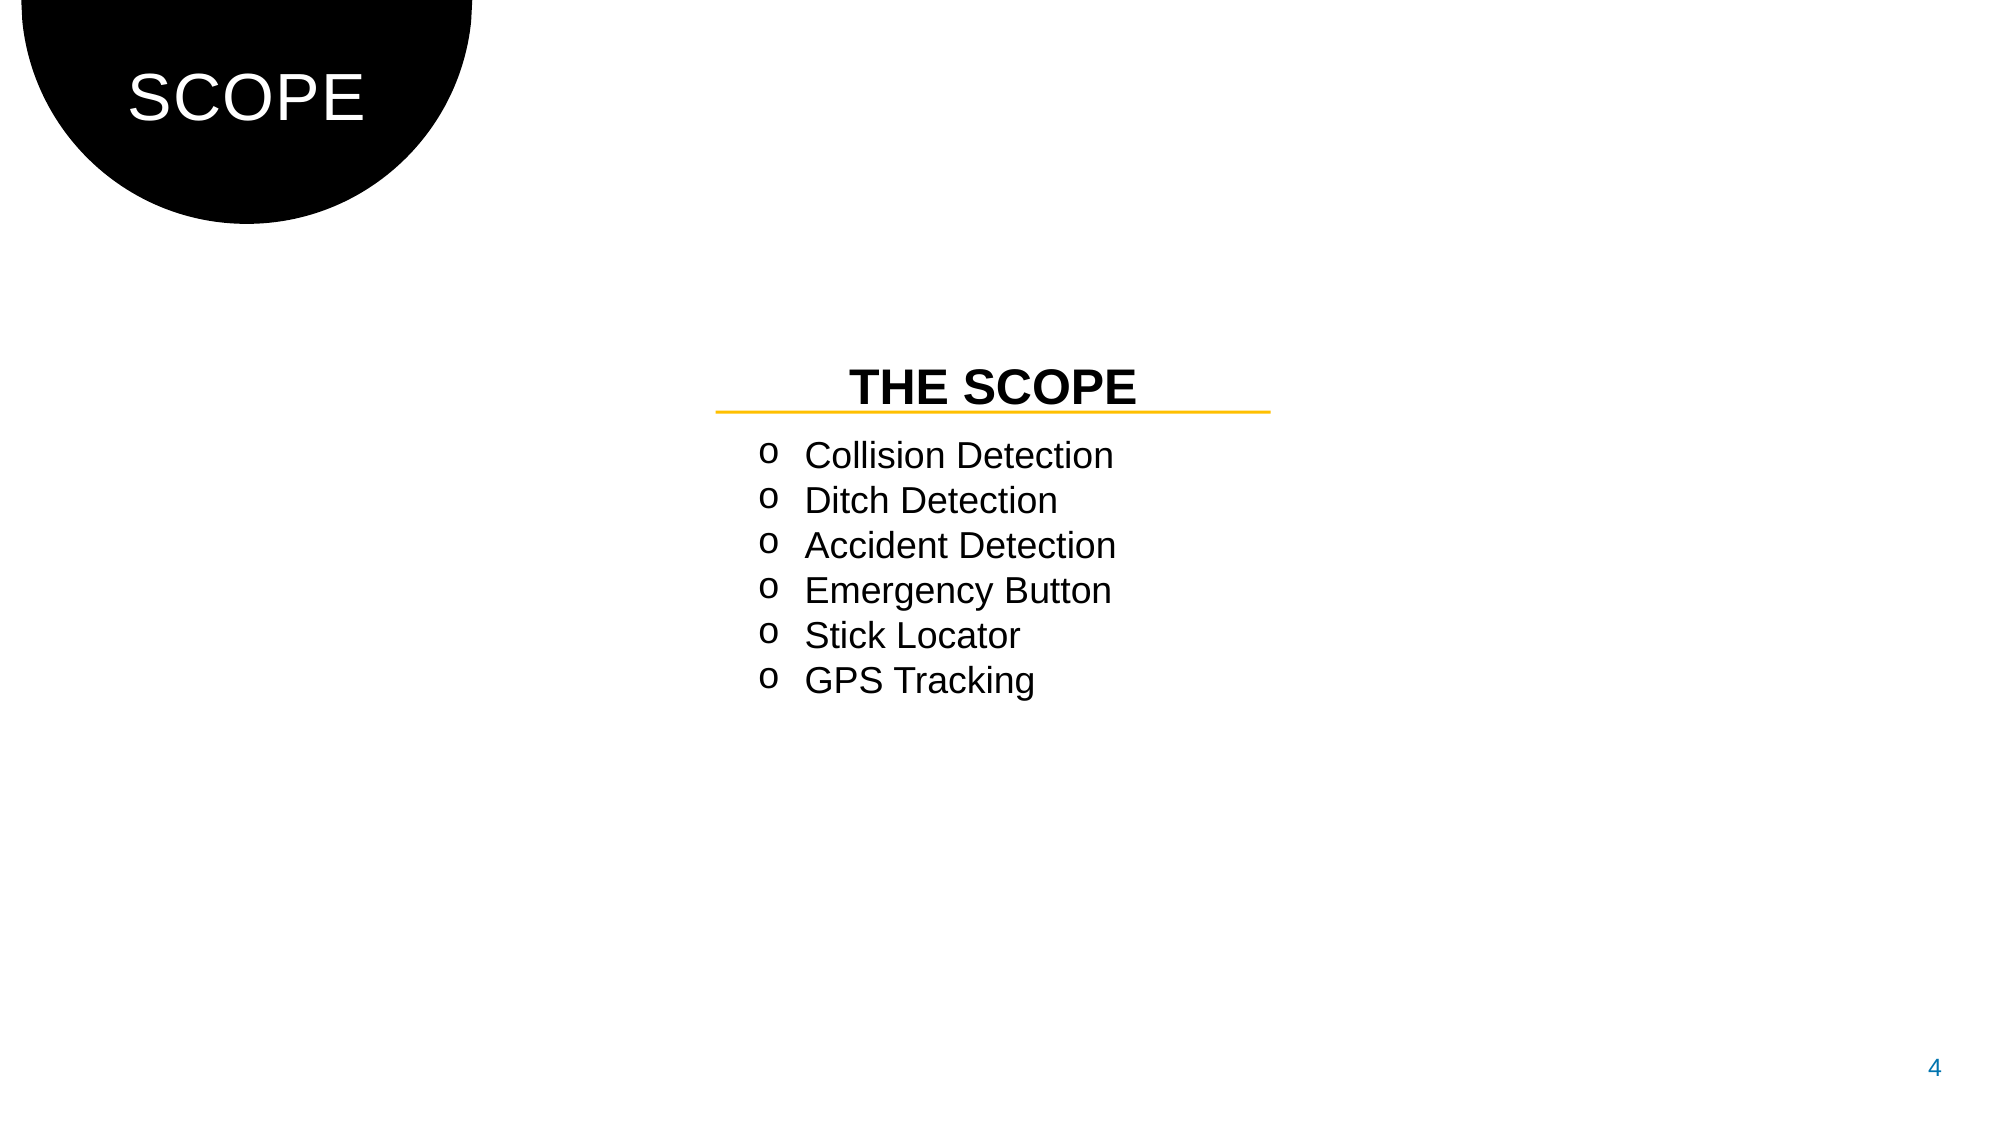

# SCOPE
THE SCOPE

Collision Detection
Ditch Detection
Accident Detection
Emergency Button
Stick Locator
GPS Tracking

4